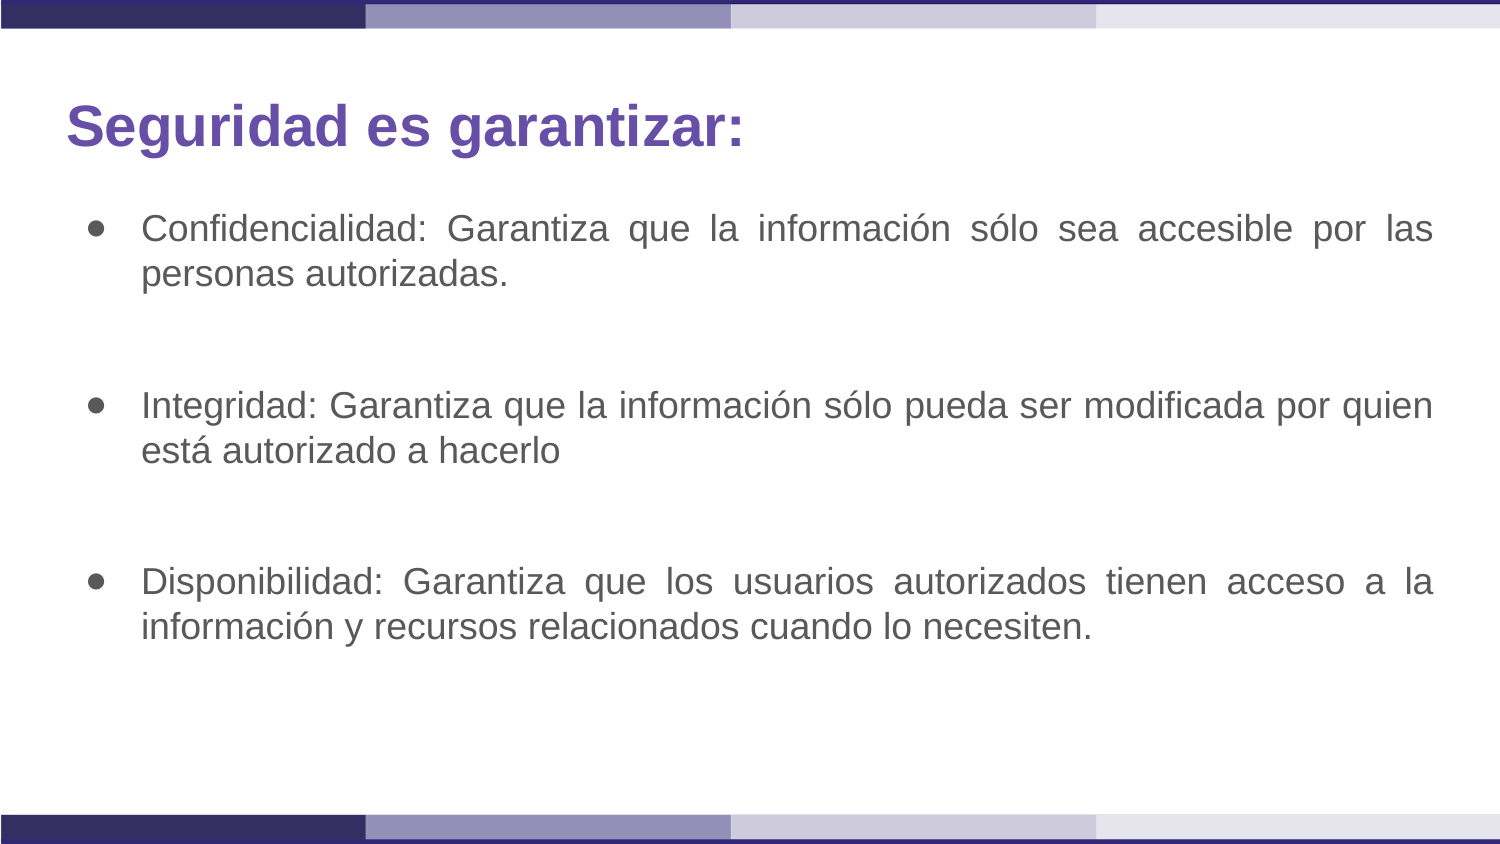

# Seguridad es garantizar:
Confidencialidad: Garantiza que la información sólo sea accesible por las personas autorizadas.

Integridad: Garantiza que la información sólo pueda ser modificada por quien está autorizado a hacerlo

Disponibilidad: Garantiza que los usuarios autorizados tienen acceso a la información y recursos relacionados cuando lo necesiten.